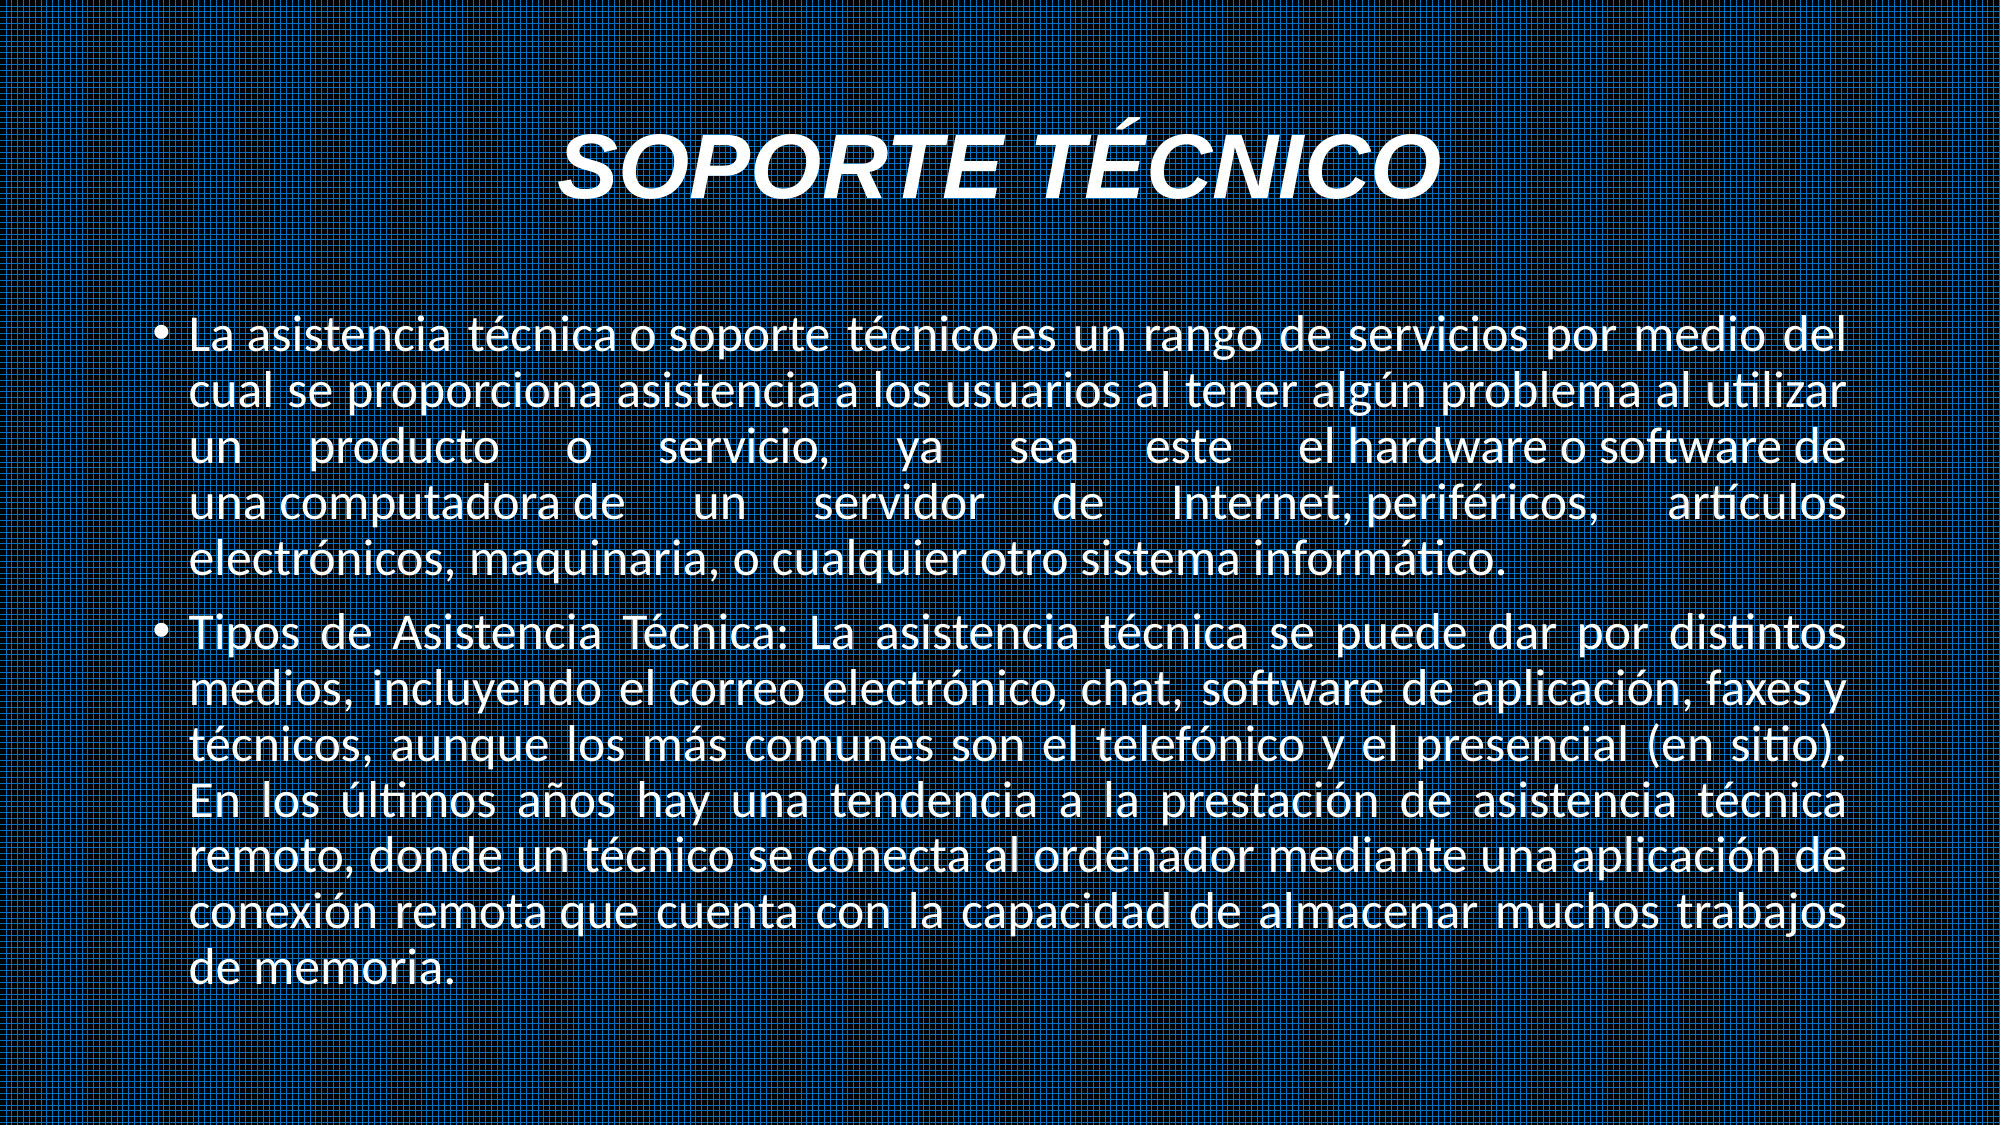

# SOPORTE TÉCNICO
La asistencia técnica o soporte técnico es un rango de servicios por medio del cual se proporciona asistencia a los usuarios al tener algún problema al utilizar un producto o servicio, ya sea este el hardware o software de una computadora de un servidor de Internet, periféricos, artículos electrónicos, maquinaria, o cualquier otro sistema informático.
Tipos de Asistencia Técnica: La asistencia técnica se puede dar por distintos medios, incluyendo el correo electrónico, chat, software de aplicación, faxes y técnicos, aunque los más comunes son el telefónico y el presencial (en sitio). En los últimos años hay una tendencia a la prestación de asistencia técnica remoto, donde un técnico se conecta al ordenador mediante una aplicación de conexión remota que cuenta con la capacidad de almacenar muchos trabajos de memoria.